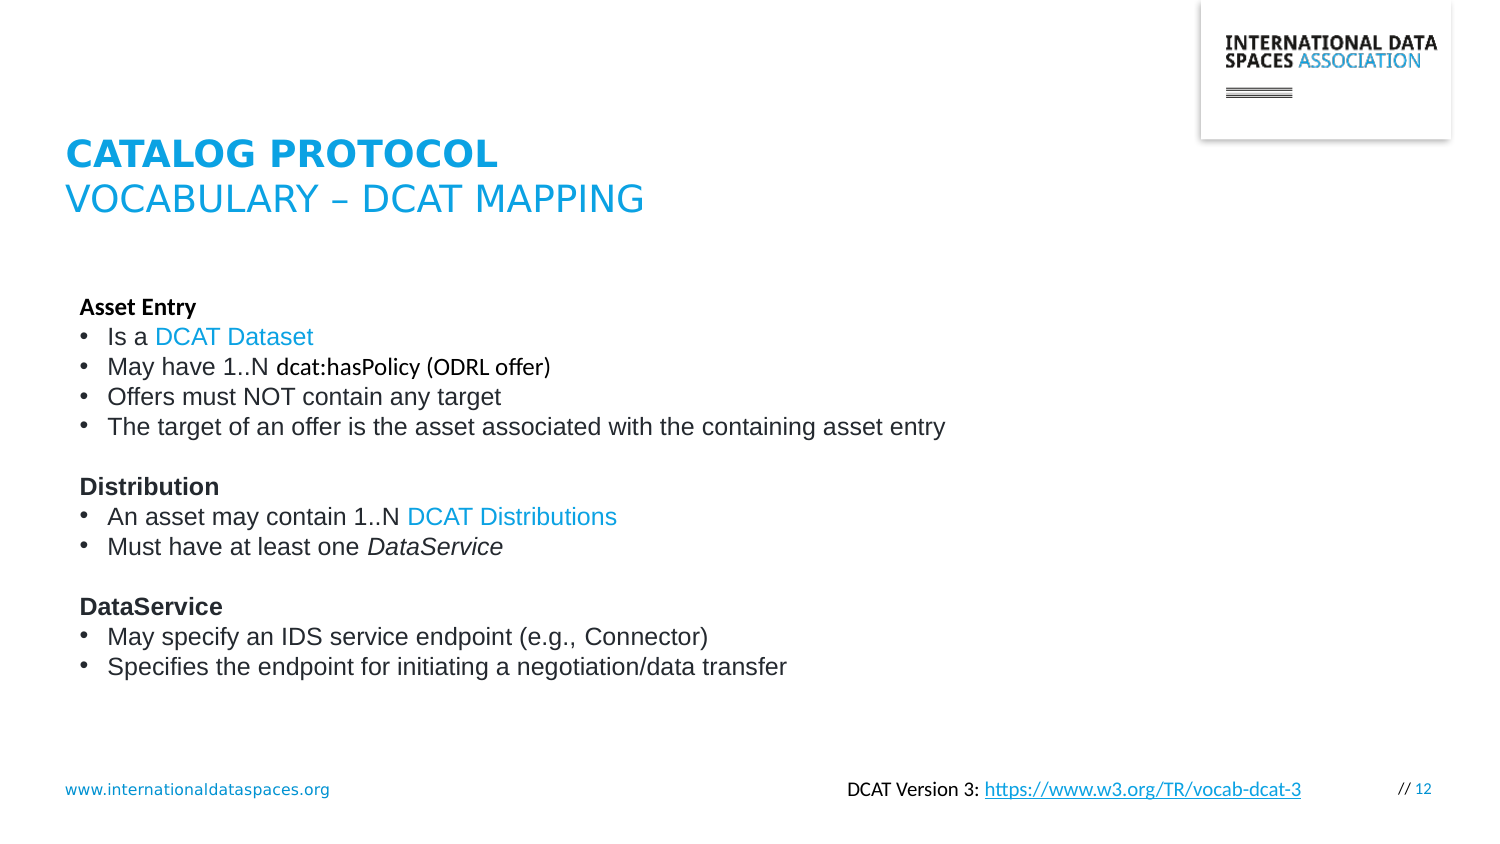

# Catalog protocol
Vocabulary – Dcat Mapping
Asset Entry
Is a DCAT Dataset
May have 1..N dcat:hasPolicy (ODRL offer)
Offers must NOT contain any target
The target of an offer is the asset associated with the containing asset entry

Distribution
An asset may contain 1..N DCAT Distributions
Must have at least one DataService

DataService
May specify an IDS service endpoint (e.g., Connector)
Specifies the endpoint for initiating a negotiation/data transfer
DCAT Version 3: https://www.w3.org/TR/vocab-dcat-3